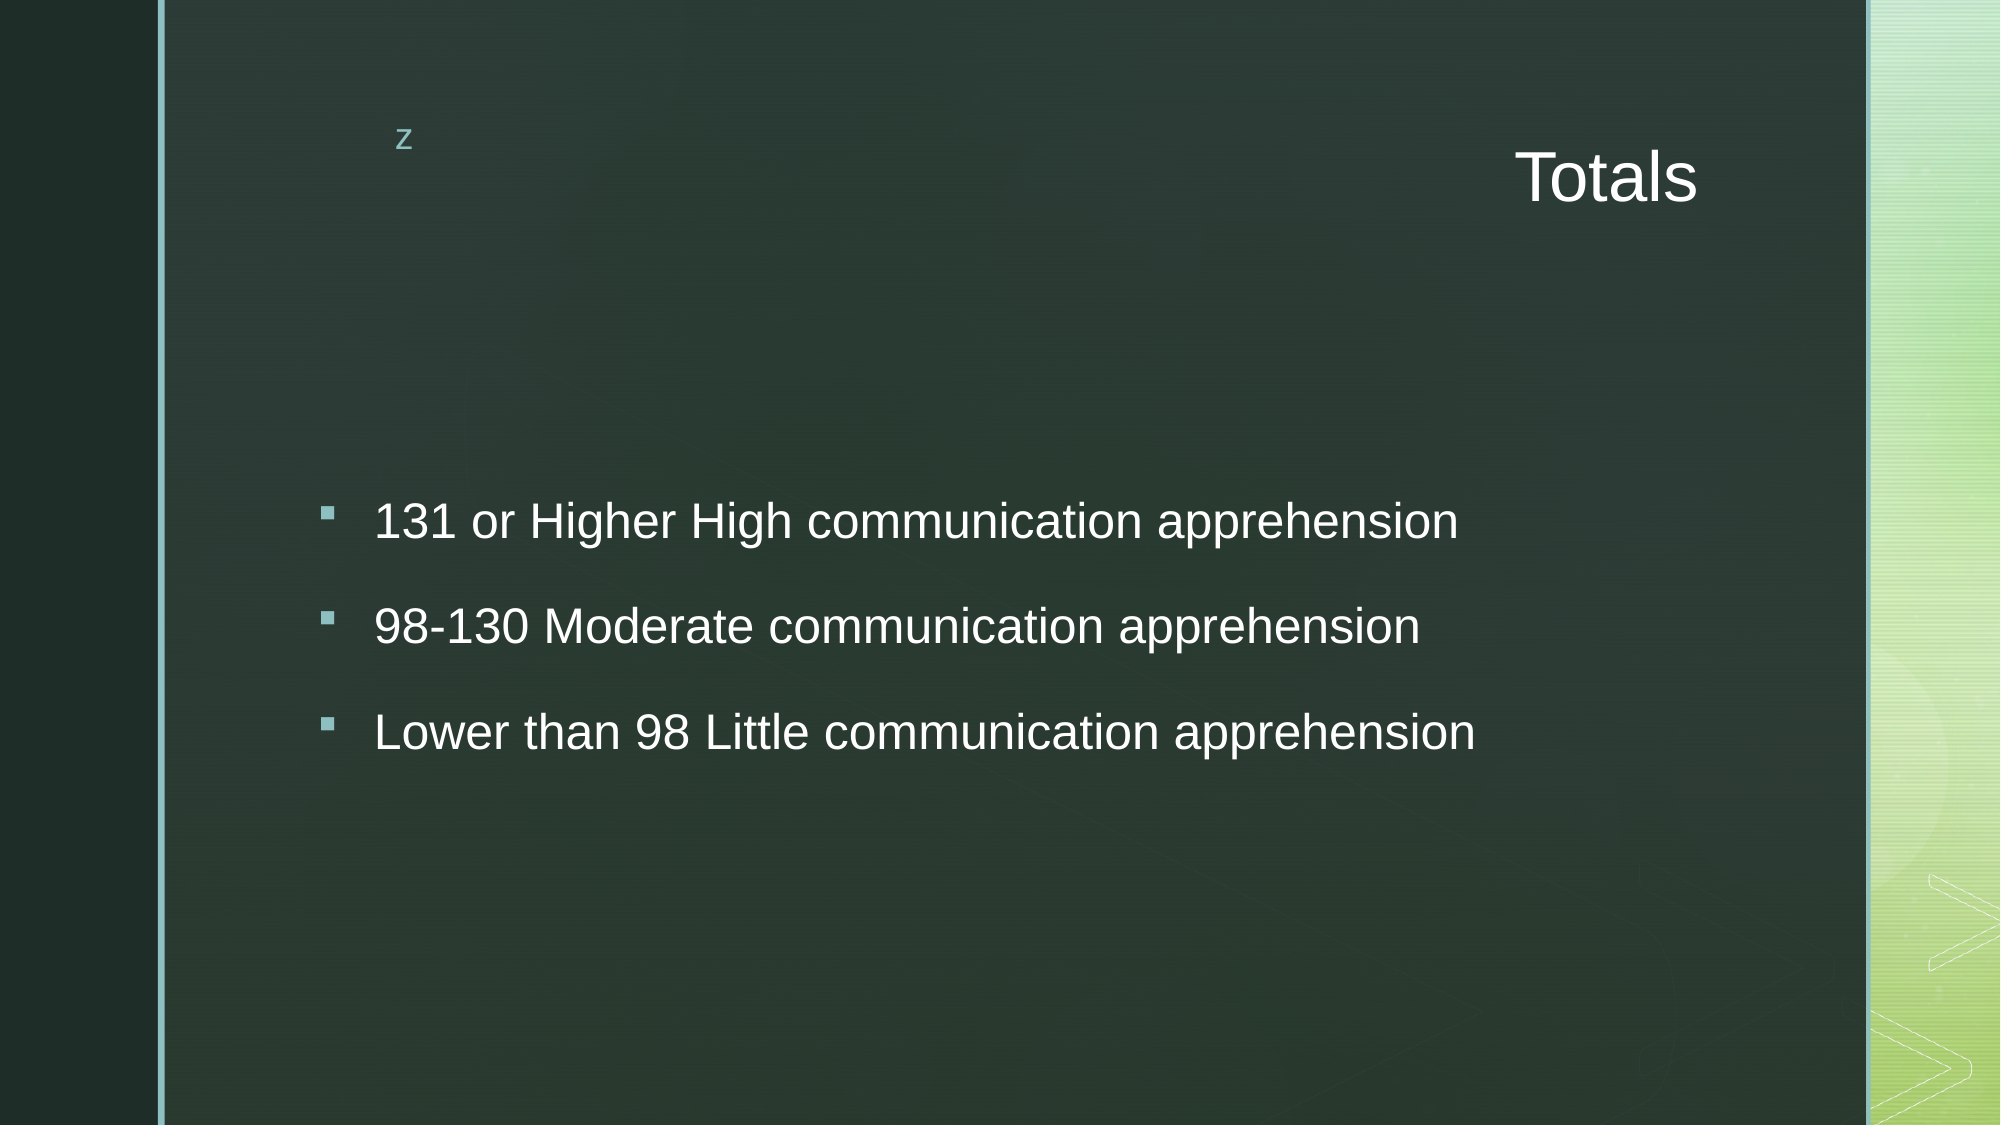

# Totals
131 or Higher High communication apprehension
98-130 Moderate communication apprehension
Lower than 98 Little communication apprehension